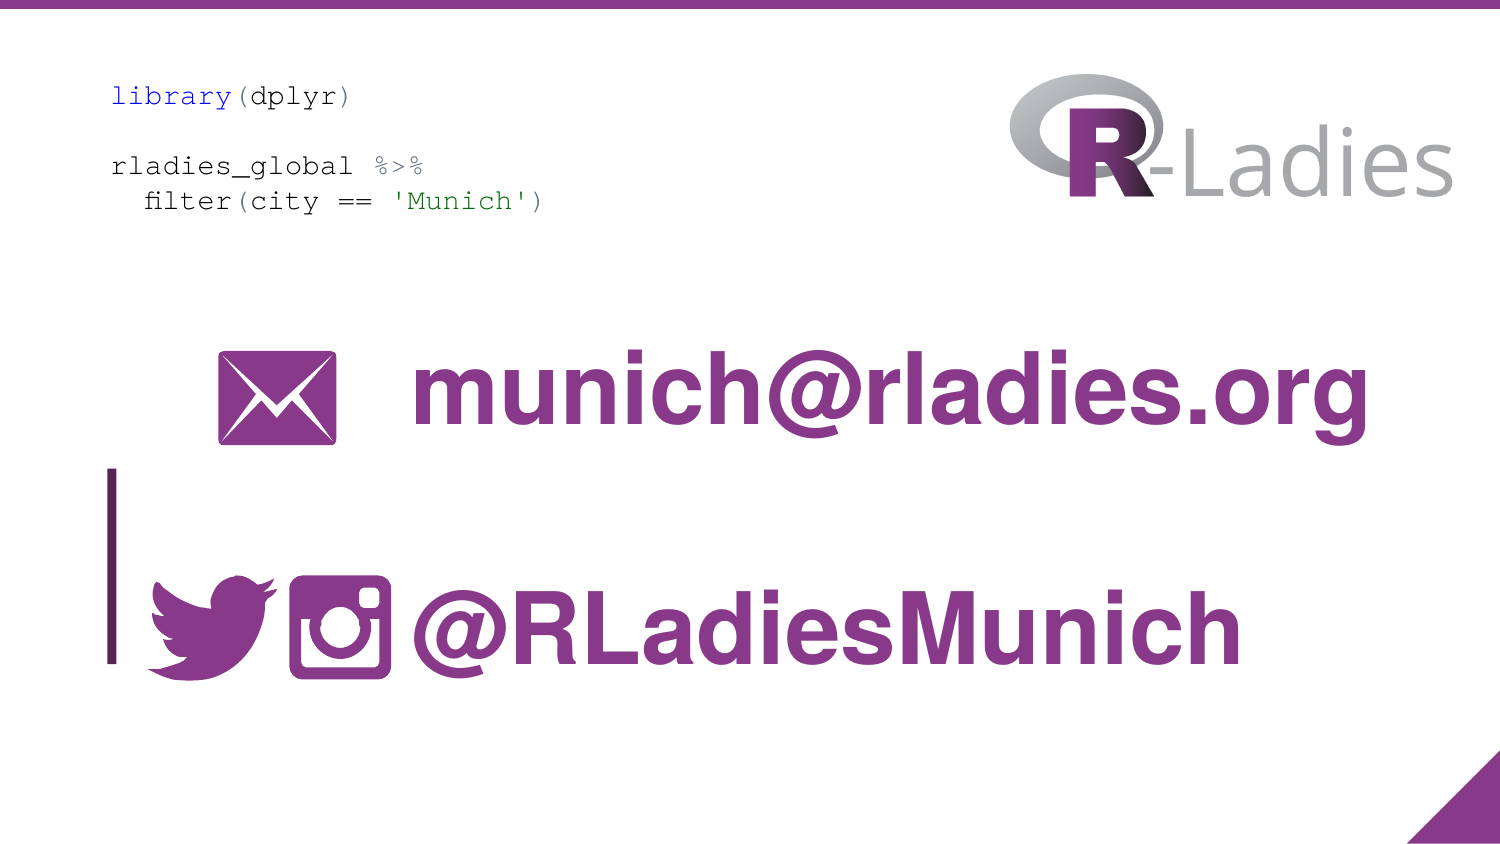

library(dplyr)

rladies_global %>%
  filter(city == 'Munich')
# munich@rladies.org @RLadiesMunich